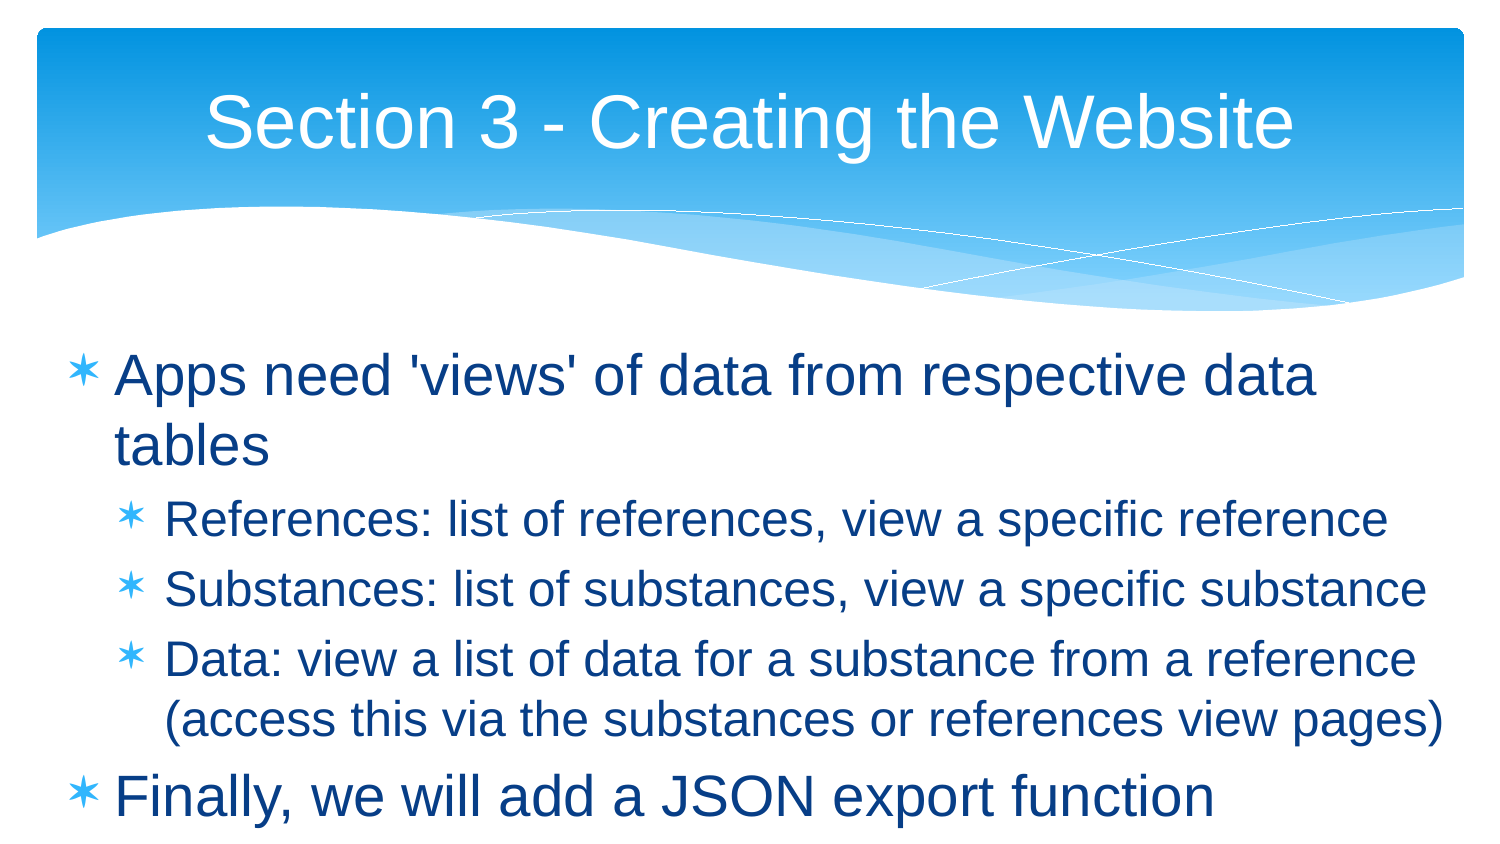

# Section 3 - Creating the Website
Apps need 'views' of data from respective data tables
References: list of references, view a specific reference
Substances: list of substances, view a specific substance
Data: view a list of data for a substance from a reference (access this via the substances or references view pages)
Finally, we will add a JSON export function